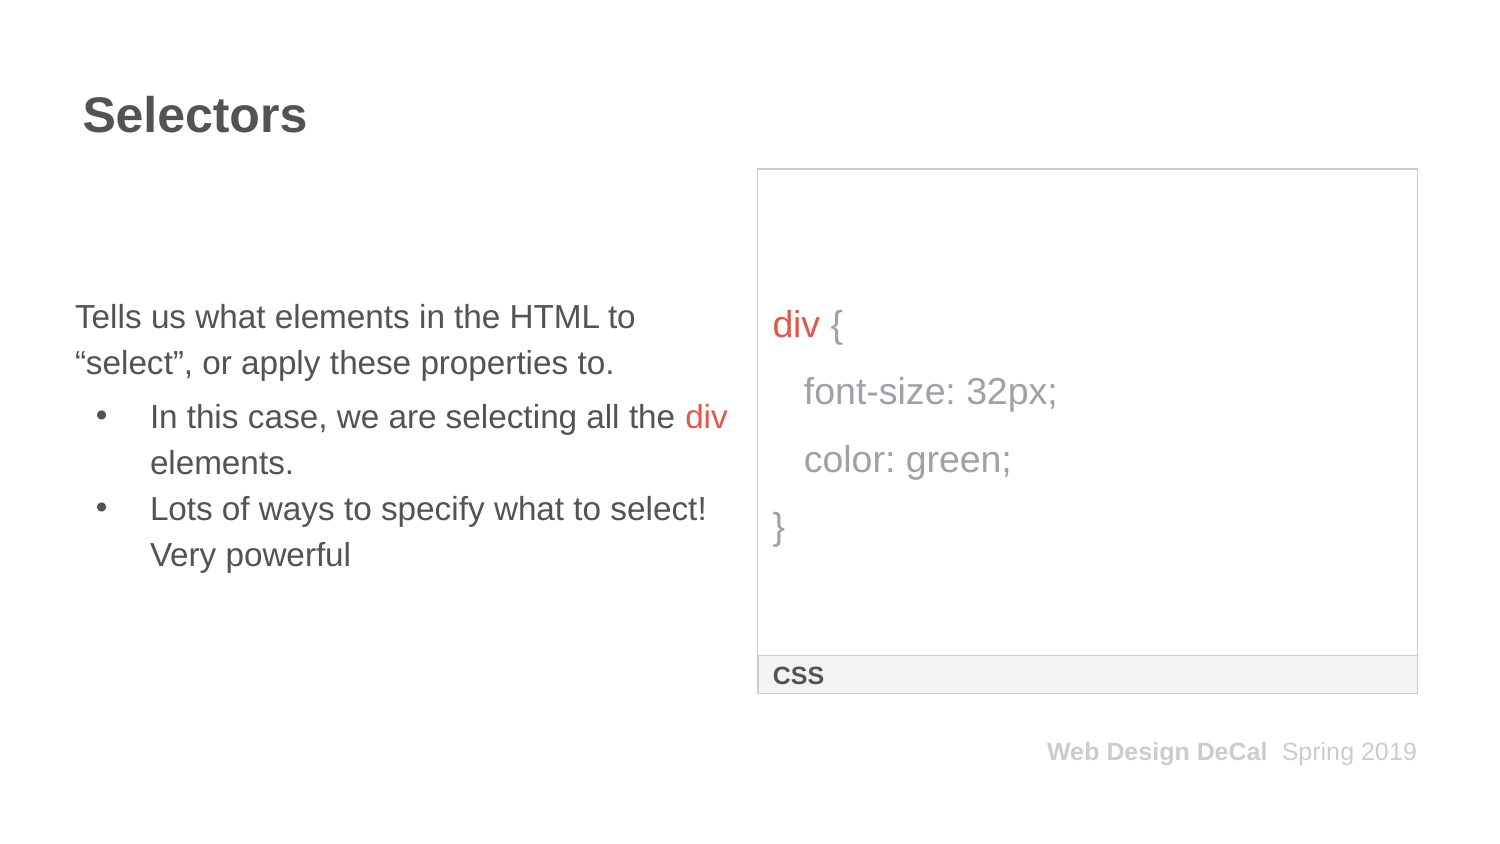

# Selectors
Tells us what elements in the HTML to “select”, or apply these properties to.
In this case, we are selecting all the div elements.
Lots of ways to specify what to select! Very powerful
div {
   font-size: 32px;
   color: green;
}
CSS